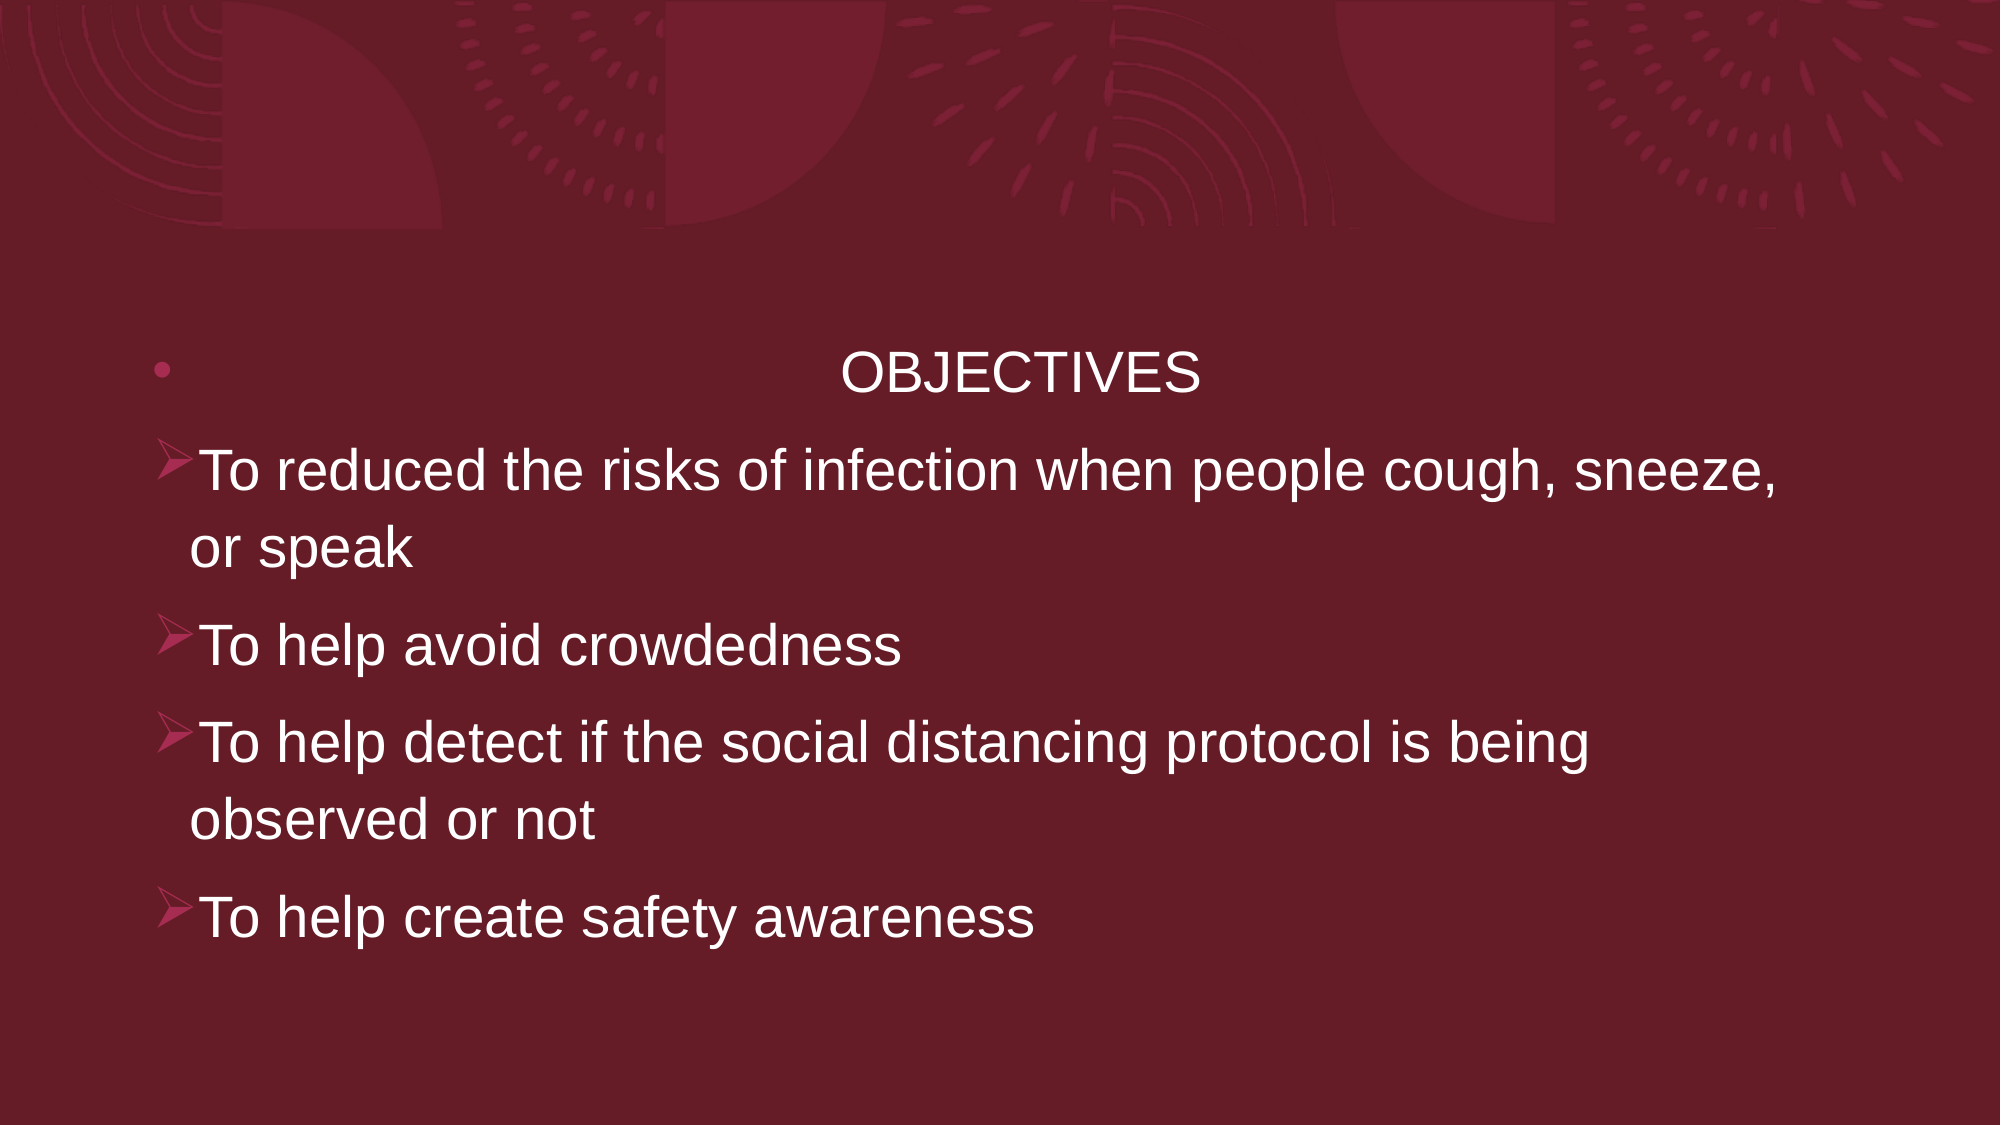

#
                                        OBJECTIVES
To reduced the risks of infection when people cough, sneeze, or speak
To help avoid crowdedness
To help detect if the social distancing protocol is being observed or not
To help create safety awareness